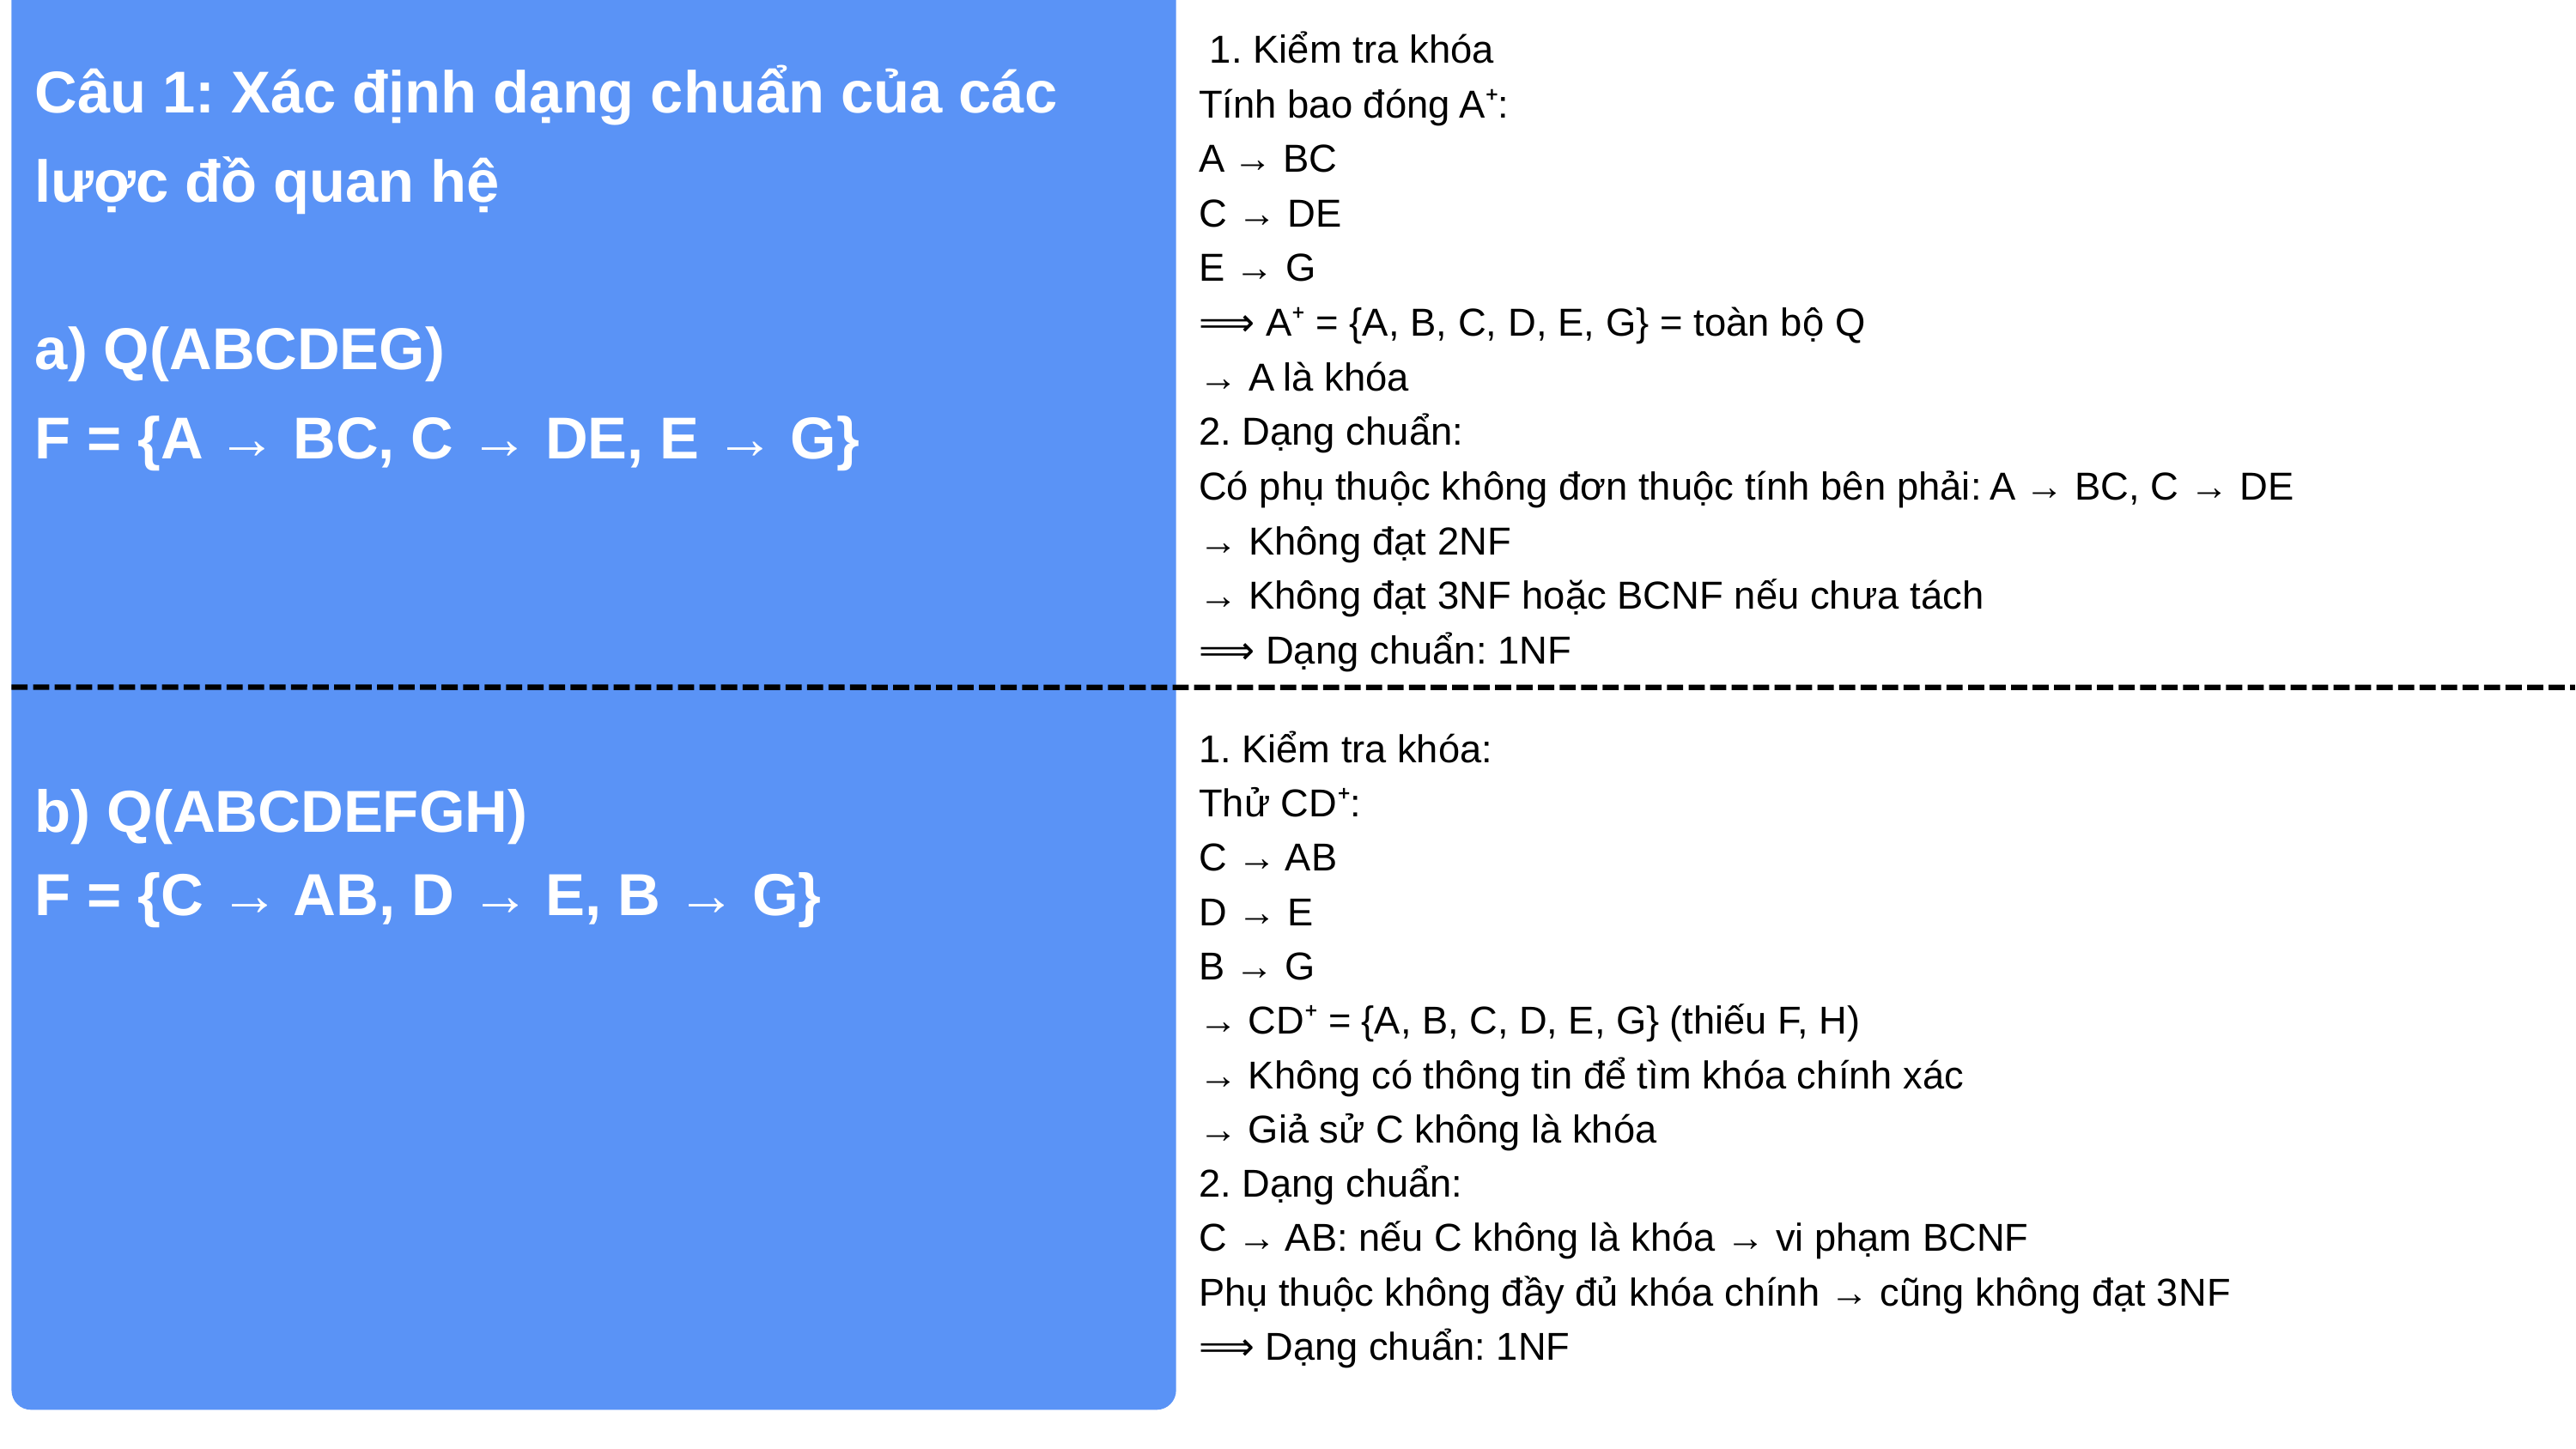

1. Kiểm tra khóa
Tính bao đóng A⁺:
A → BC
C → DE
E → G
⟹ A⁺ = {A, B, C, D, E, G} = toàn bộ Q
→ A là khóa
2. Dạng chuẩn:
Có phụ thuộc không đơn thuộc tính bên phải: A → BC, C → DE
→ Không đạt 2NF
→ Không đạt 3NF hoặc BCNF nếu chưa tách
⟹ Dạng chuẩn: 1NF

Câu 1: Xác định dạng chuẩn của các lược đồ quan hệ

a) Q(ABCDEG)
F = {A → BC, C → DE, E → G}

1. Kiểm tra khóa:
Thử CD⁺:
C → AB
D → E
B → G
→ CD⁺ = {A, B, C, D, E, G} (thiếu F, H)
→ Không có thông tin để tìm khóa chính xác
→ Giả sử C không là khóa
2. Dạng chuẩn:
C → AB: nếu C không là khóa → vi phạm BCNF
Phụ thuộc không đầy đủ khóa chính → cũng không đạt 3NF
⟹ Dạng chuẩn: 1NF

b) Q(ABCDEFGH)
F = {C → AB, D → E, B → G}